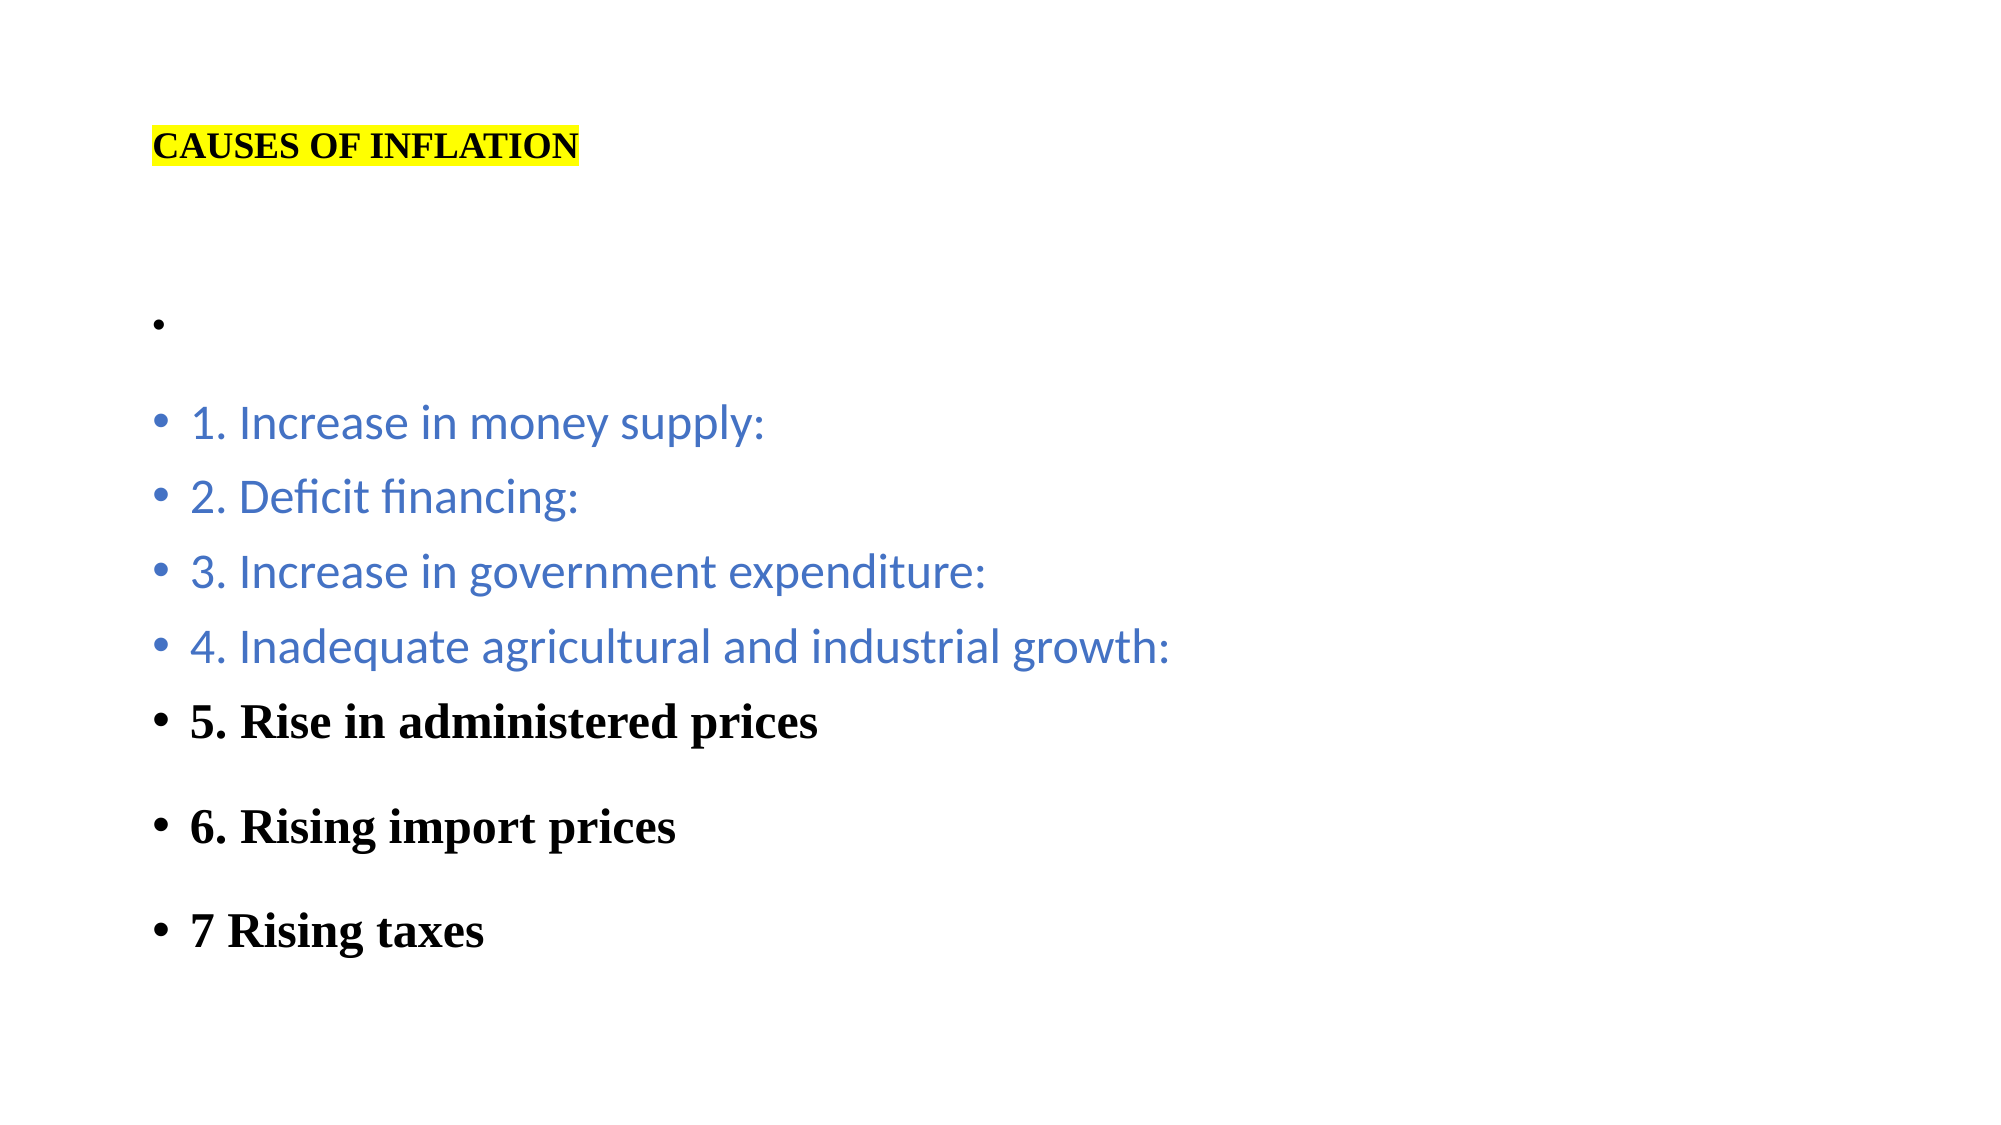

# CAUSES OF INFLATION

1. Increase in money supply:
2. Deficit financing:
3. Increase in government expenditure:
4. Inadequate agricultural and industrial growth:
5. Rise in administered prices
6. Rising import prices
7 Rising taxes